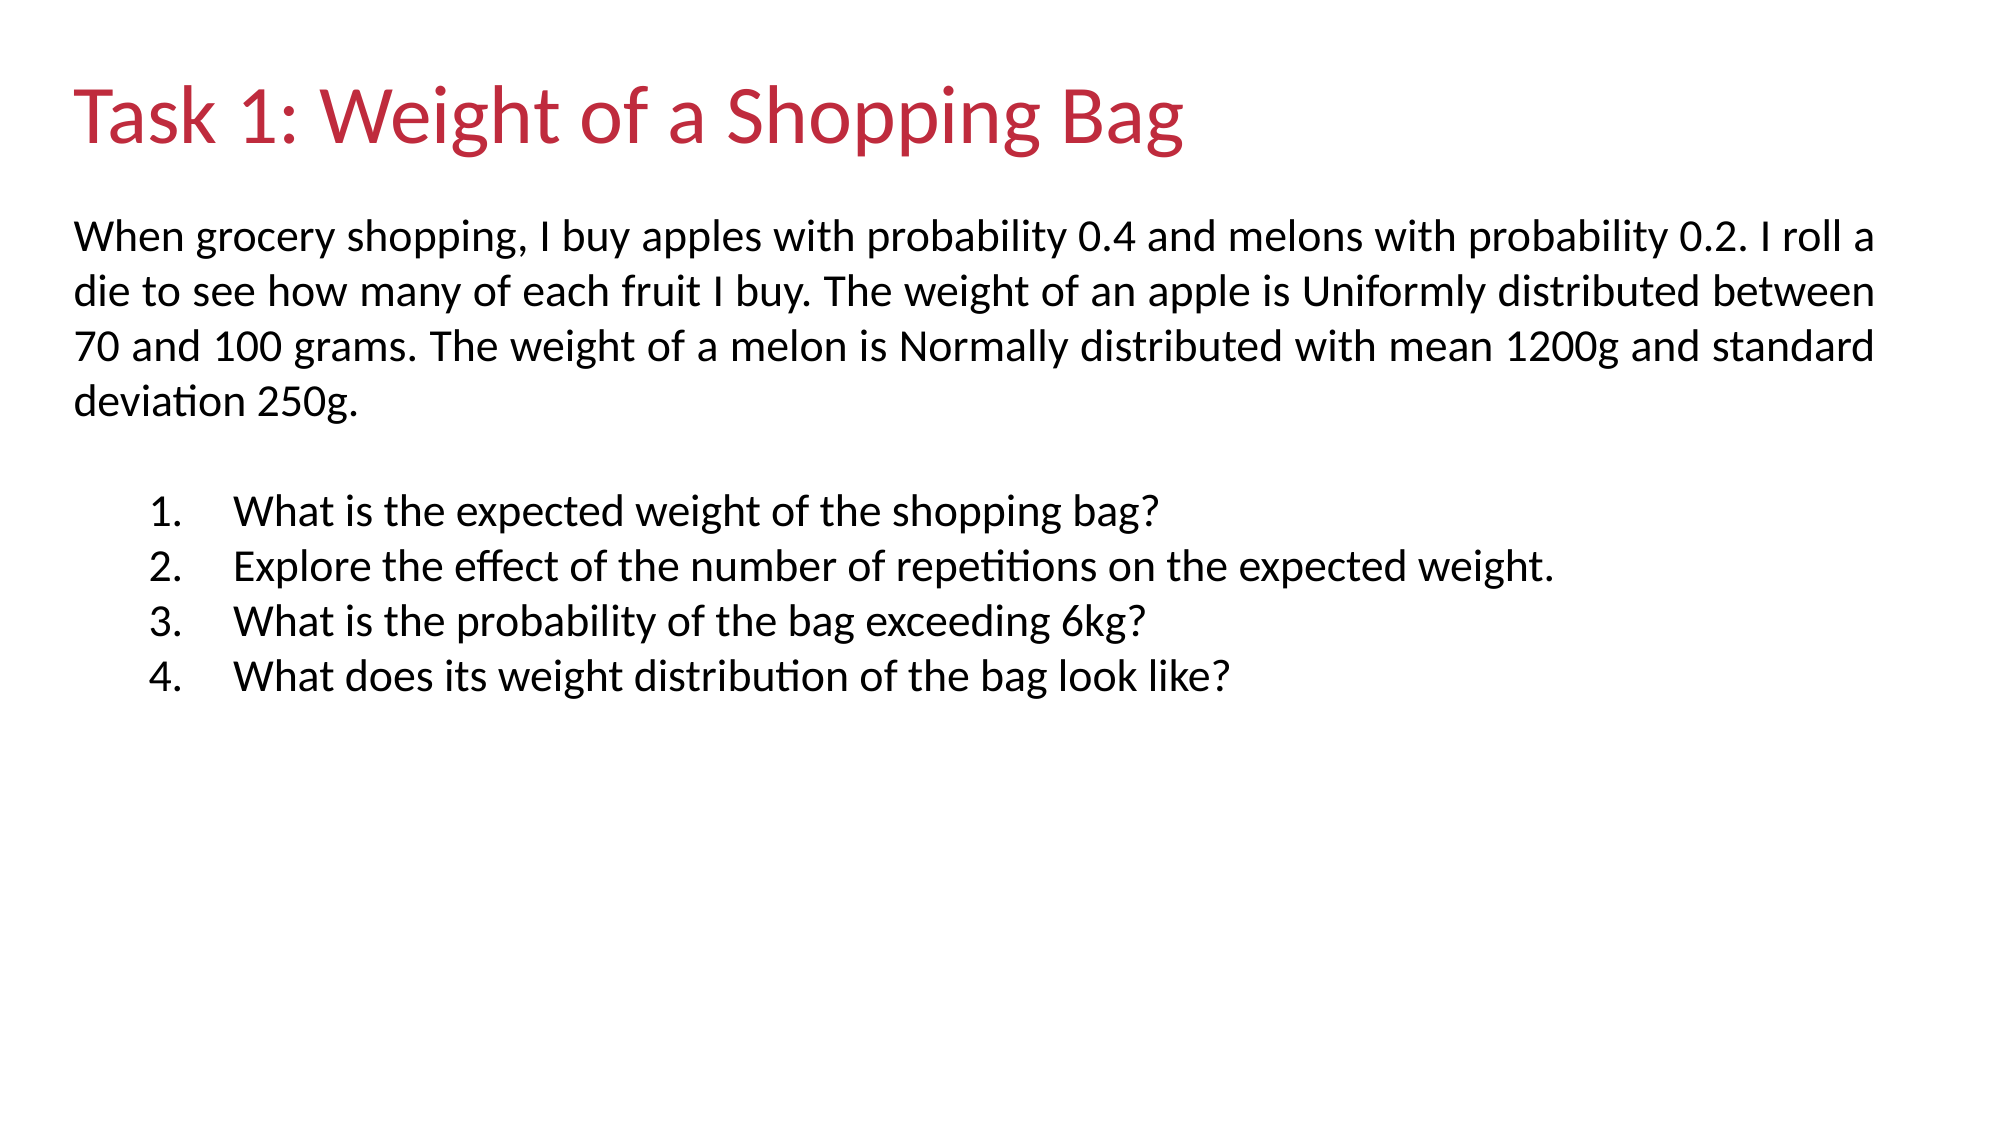

Task 1: Weight of a Shopping Bag

When grocery shopping, I buy apples with probability 0.4 and melons with probability 0.2. I roll a die to see how many of each fruit I buy. The weight of an apple is Uniformly distributed between 70 and 100 grams. The weight of a melon is Normally distributed with mean 1200g and standard deviation 250g.

What is the expected weight of the shopping bag?
Explore the effect of the number of repetitions on the expected weight.
What is the probability of the bag exceeding 6kg?
What does its weight distribution of the bag look like?